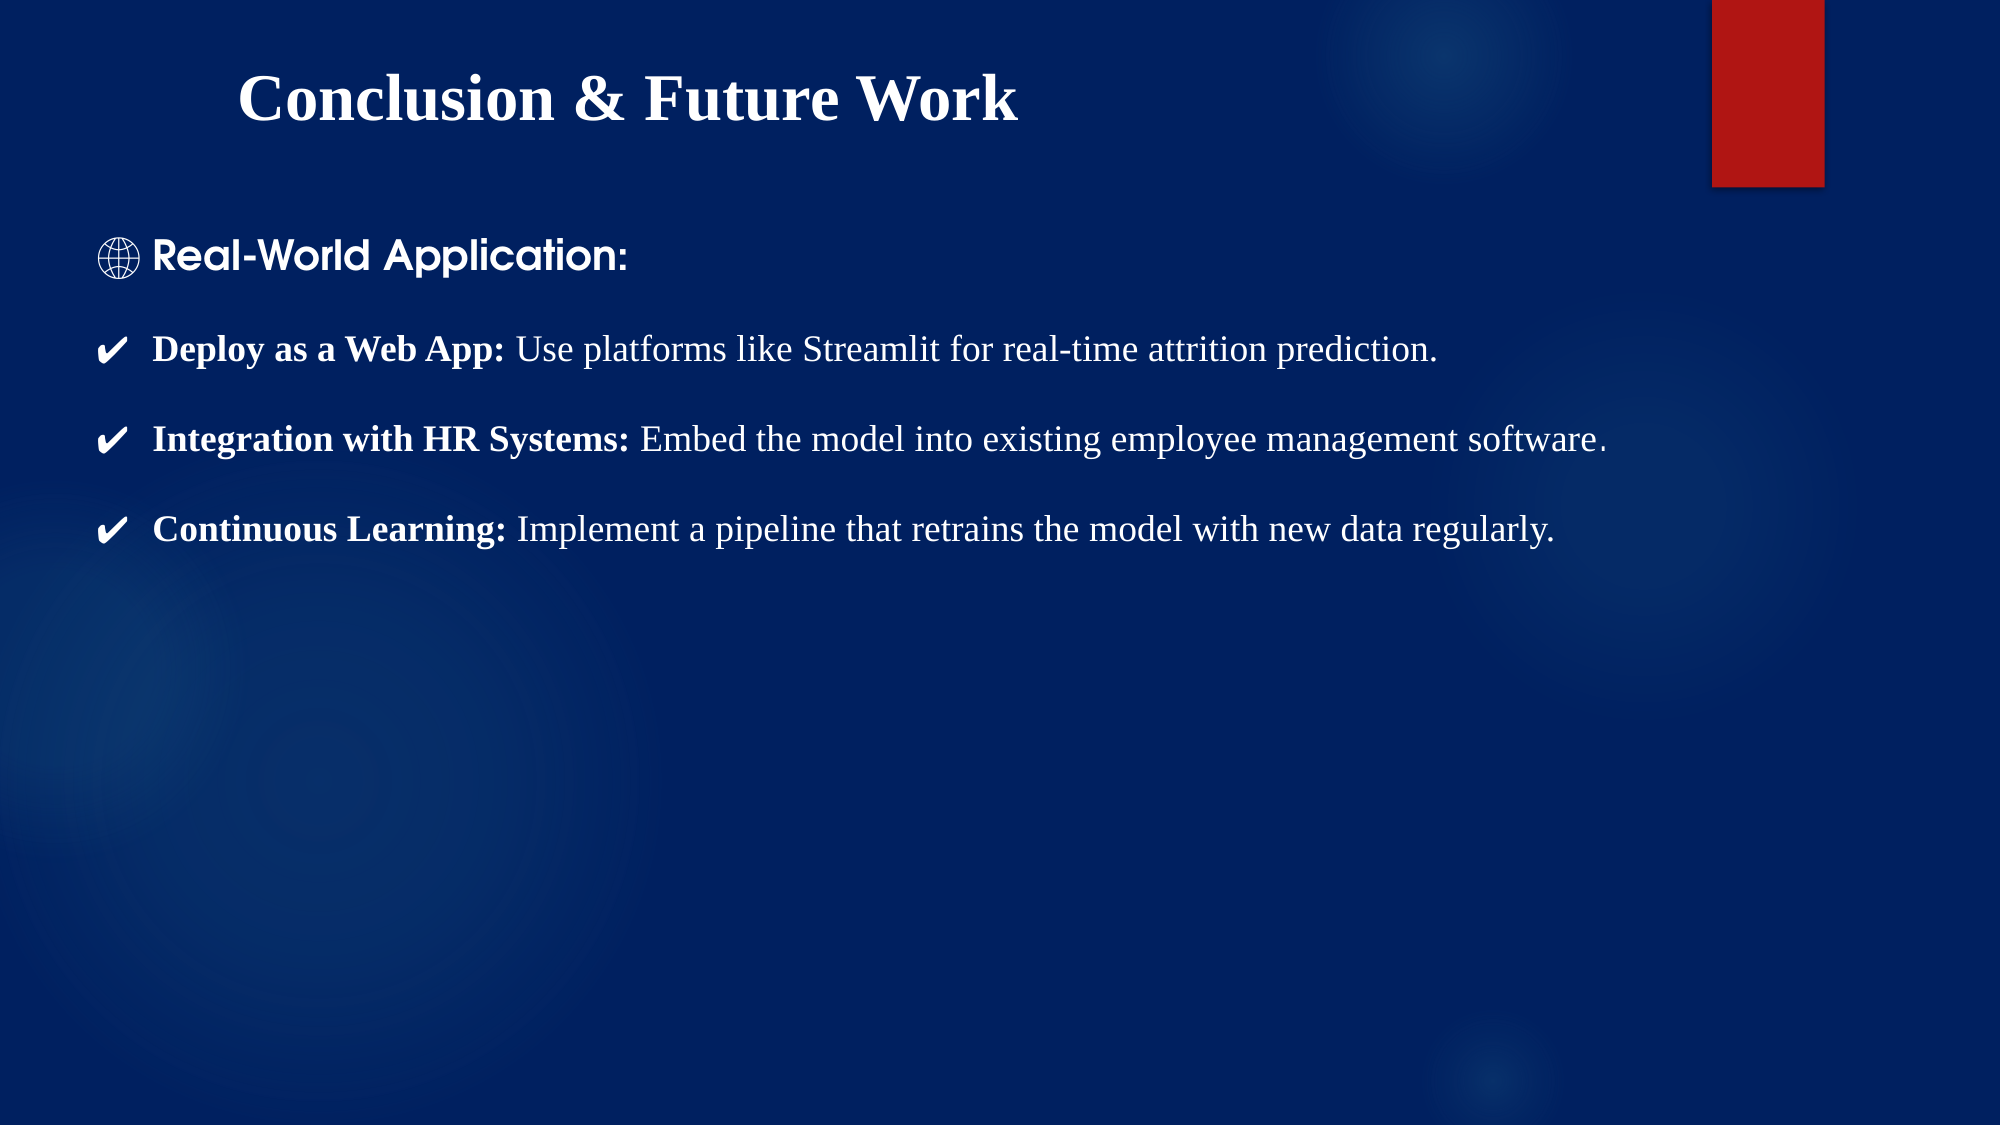

Conclusion & Future Work
🌐 Real-World Application:
Deploy as a Web App: Use platforms like Streamlit for real-time attrition prediction.
Integration with HR Systems: Embed the model into existing employee management software.
Continuous Learning: Implement a pipeline that retrains the model with new data regularly.